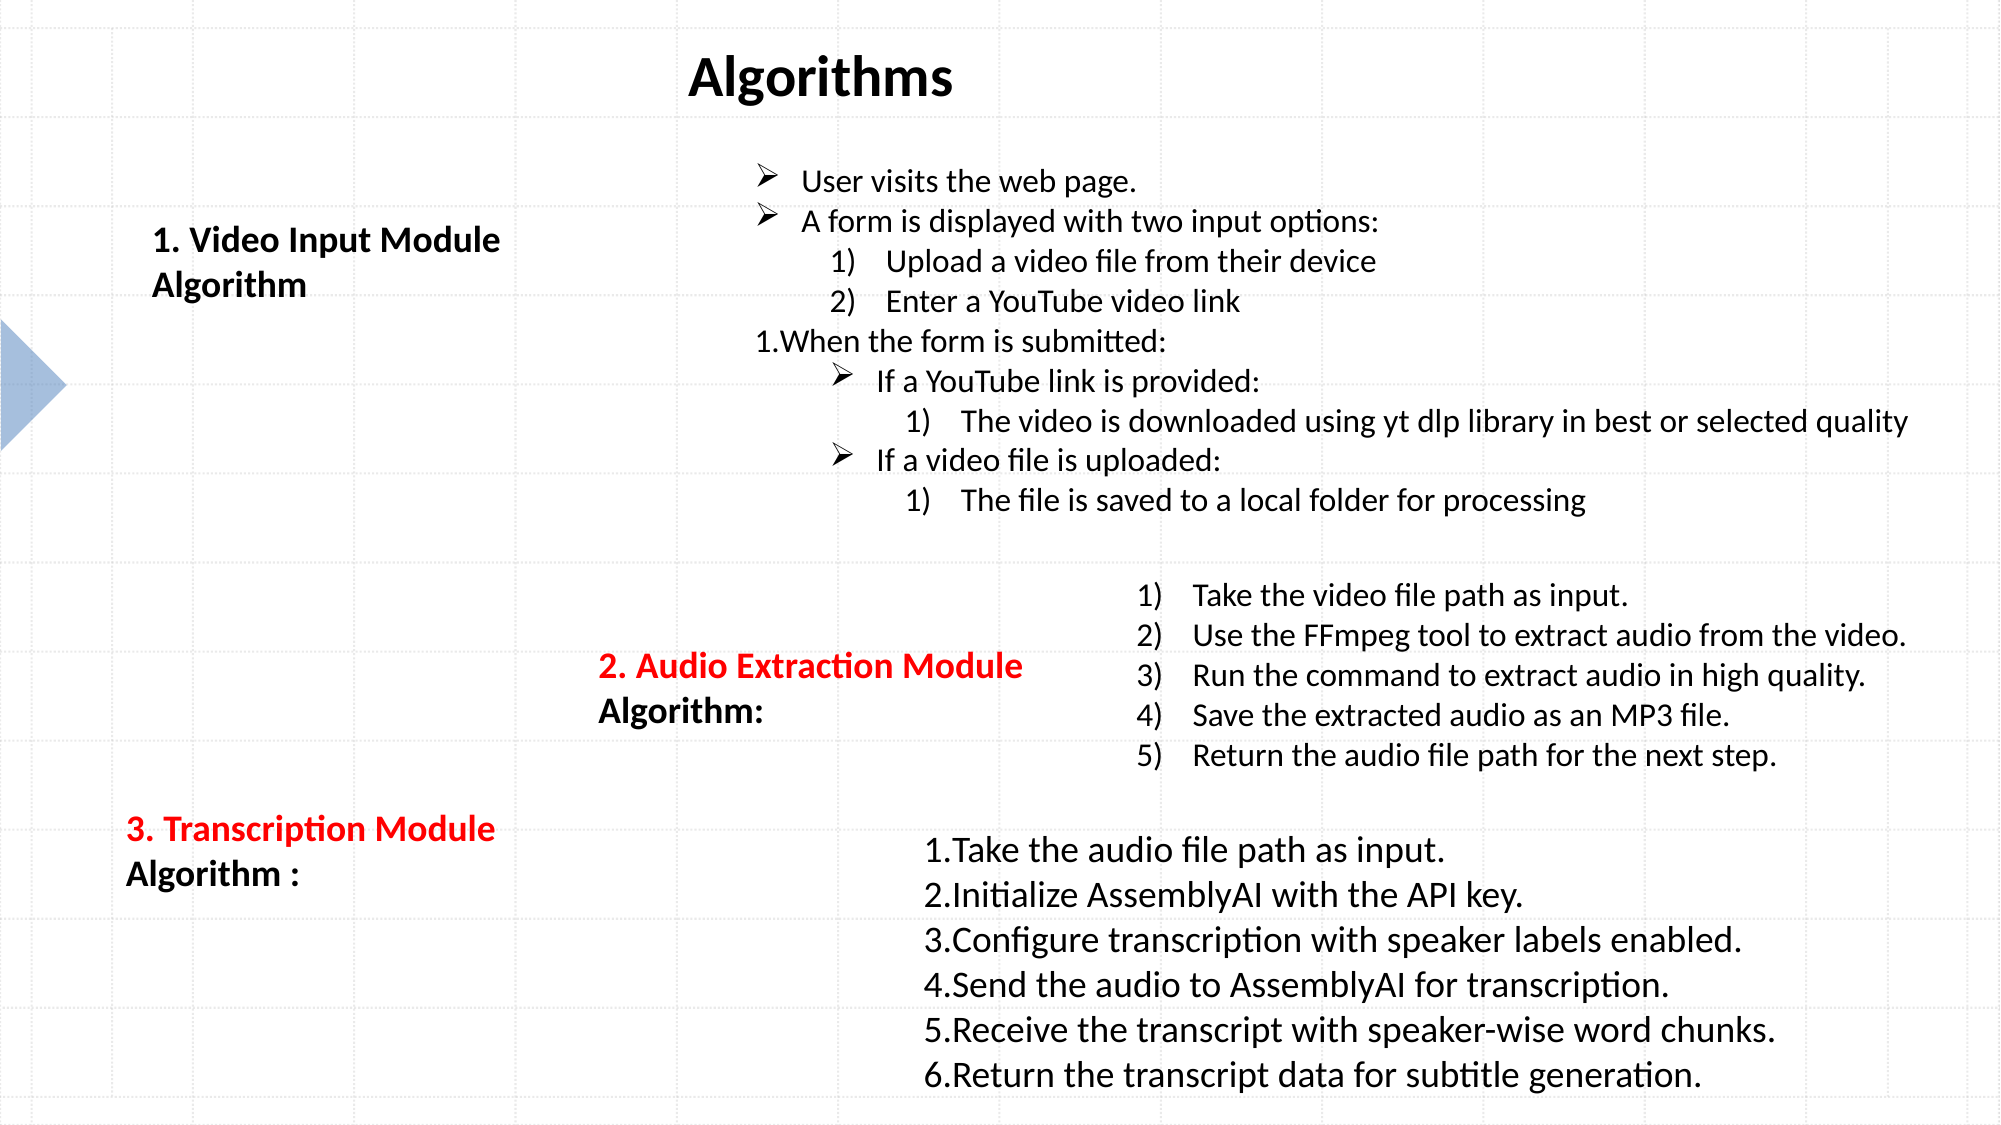

Algorithms

User visits the web page.
A form is displayed with two input options:
Upload a video file from their device
Enter a YouTube video link
When the form is submitted:
If a YouTube link is provided:
The video is downloaded using yt dlp library in best or selected quality
If a video file is uploaded:
The file is saved to a local folder for processing

1. Video Input Module
Algorithm

Take the video file path as input.
Use the FFmpeg tool to extract audio from the video.
Run the command to extract audio in high quality.
Save the extracted audio as an MP3 file.
Return the audio file path for the next step.
2. Audio Extraction Module
Algorithm:

Take the audio file path as input.
Initialize AssemblyAI with the API key.
Configure transcription with speaker labels enabled.
Send the audio to AssemblyAI for transcription.
Receive the transcript with speaker-wise word chunks.
Return the transcript data for subtitle generation.
3. Transcription Module
Algorithm :